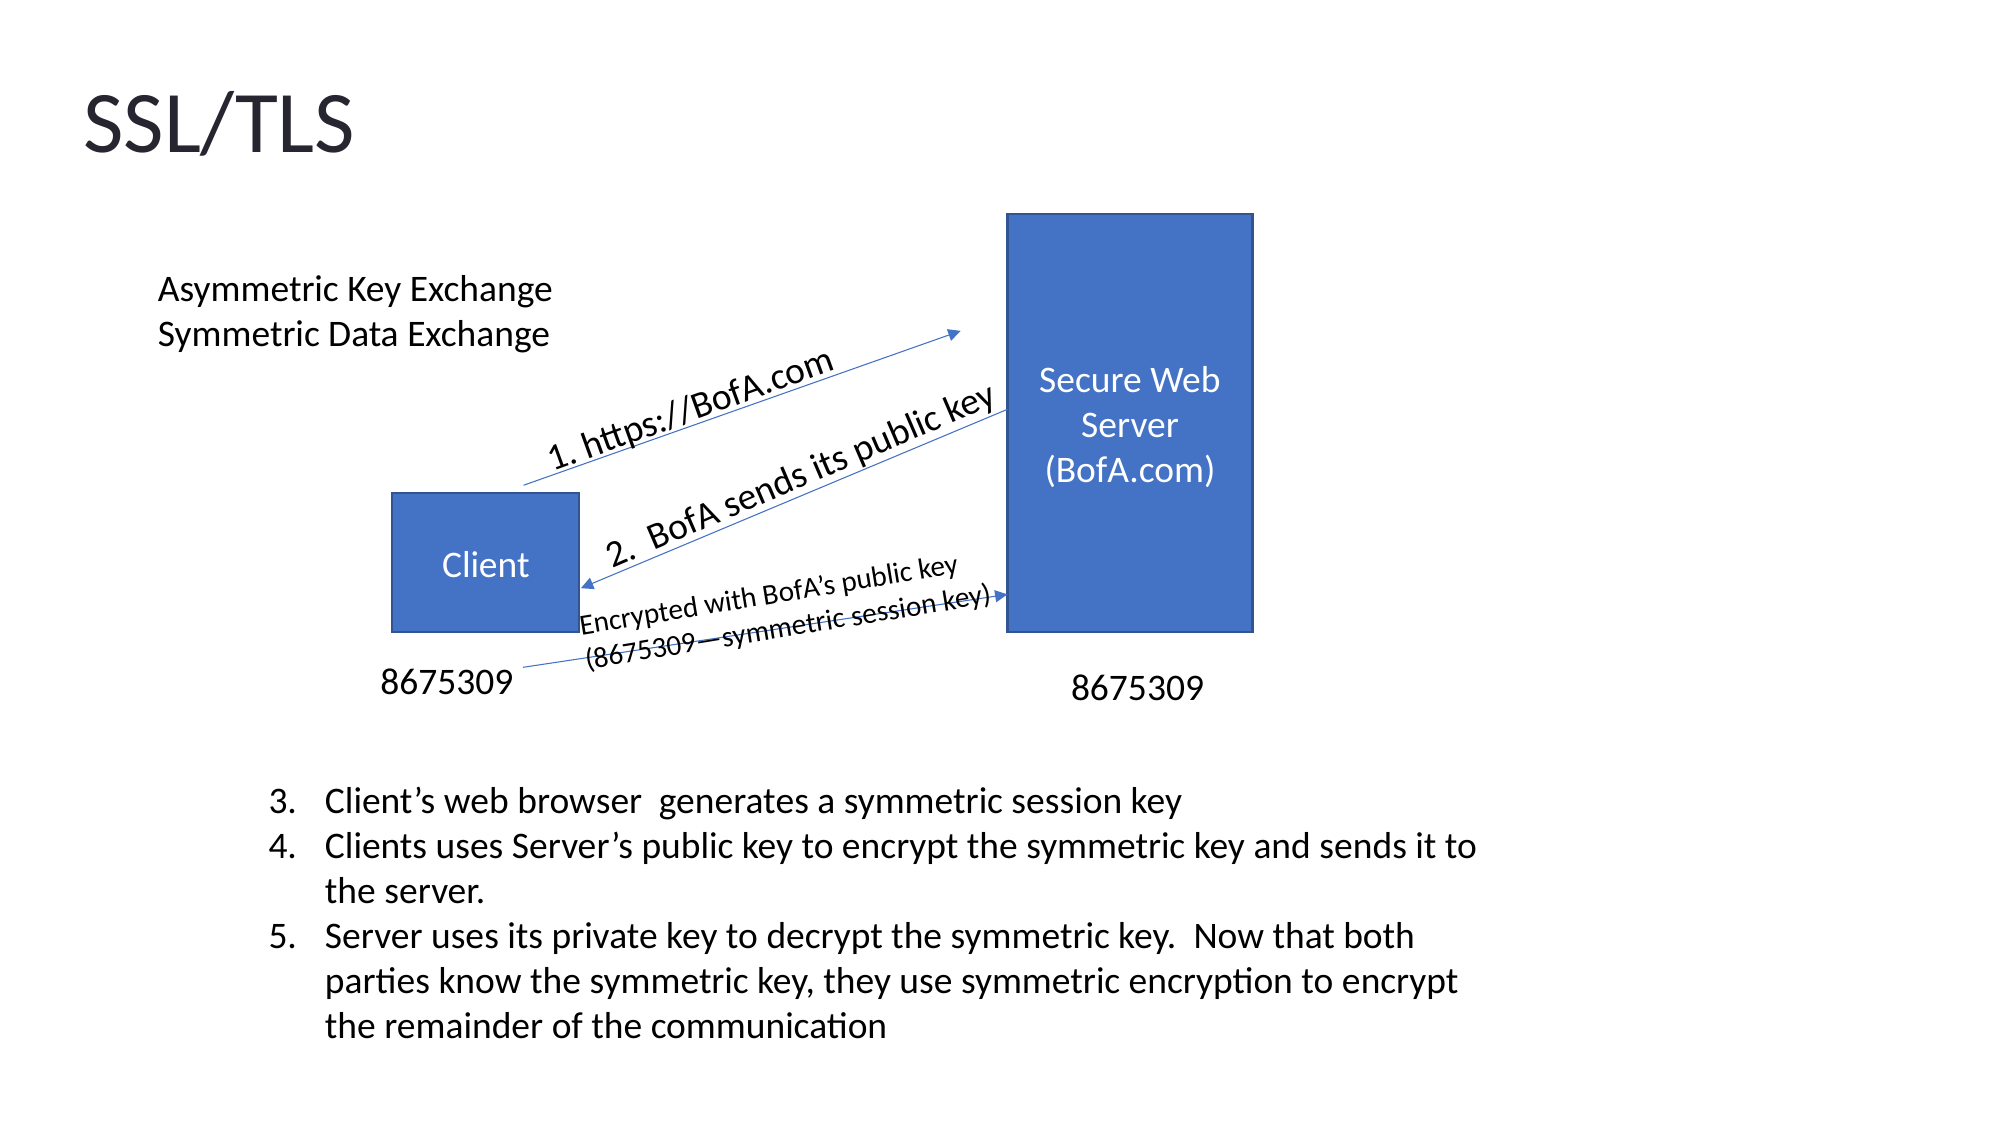

# SSL/TLS
Secure Web Server
(BofA.com)
Asymmetric Key Exchange
Symmetric Data Exchange
1. https://BofA.com
2.  BofA sends its public key
Client
Encrypted with BofA’s public key (8675309—symmetric session key)
8675309
8675309
Client’s web browser  generates a symmetric session key
Clients uses Server’s public key to encrypt the symmetric key and sends it to the server.
Server uses its private key to decrypt the symmetric key.  Now that both parties know the symmetric key, they use symmetric encryption to encrypt the remainder of the communication